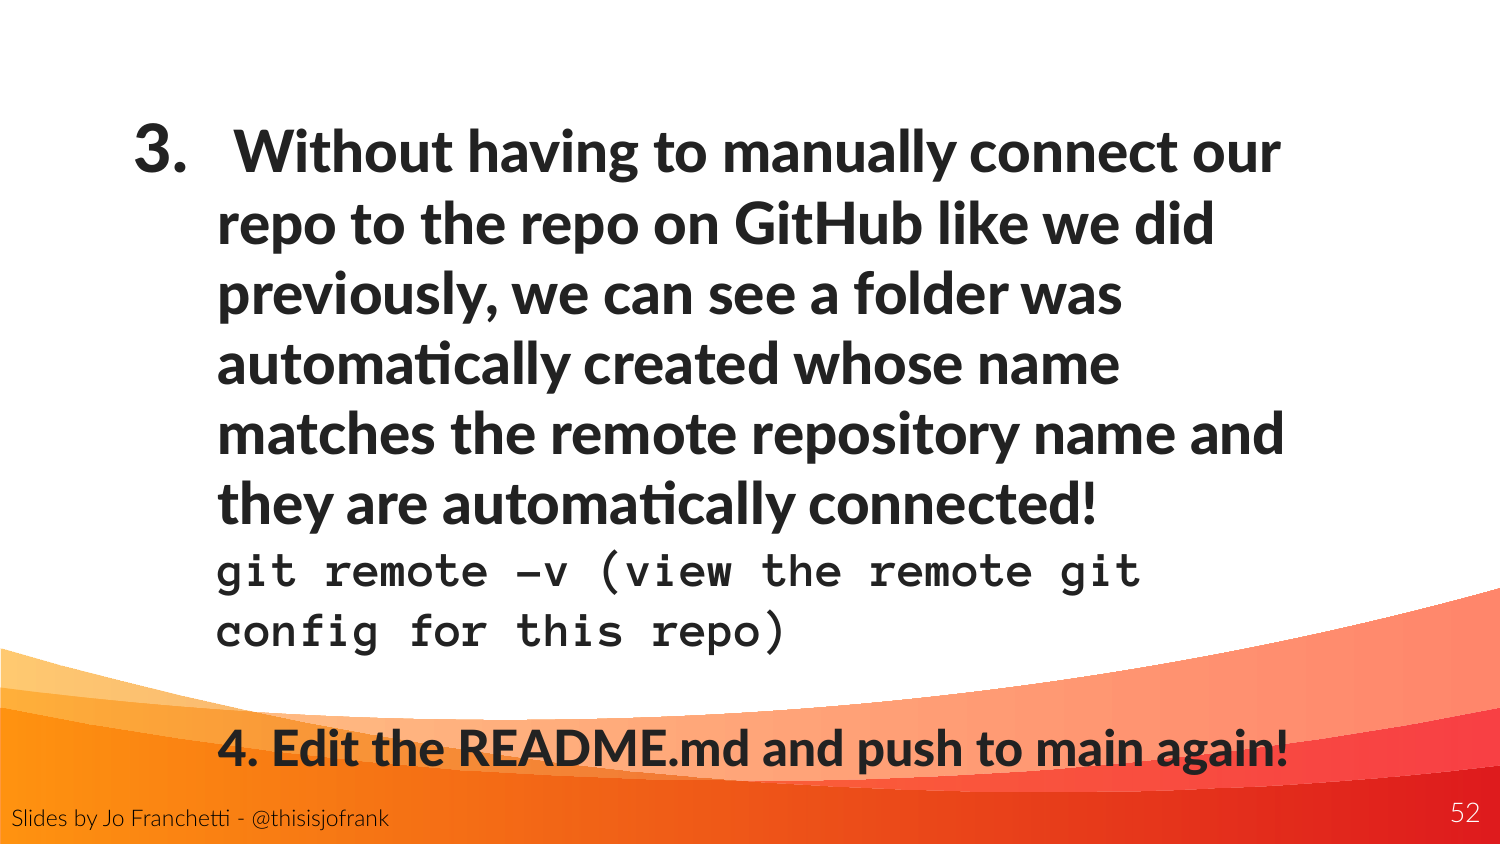

Without having to manually connect our repo to the repo on GitHub like we did previously, we can see a folder was automatically created whose name matches the remote repository name and they are automatically connected!
git remote –v (view the remote git config for this repo)
4. Edit the README.md and push to main again!

52